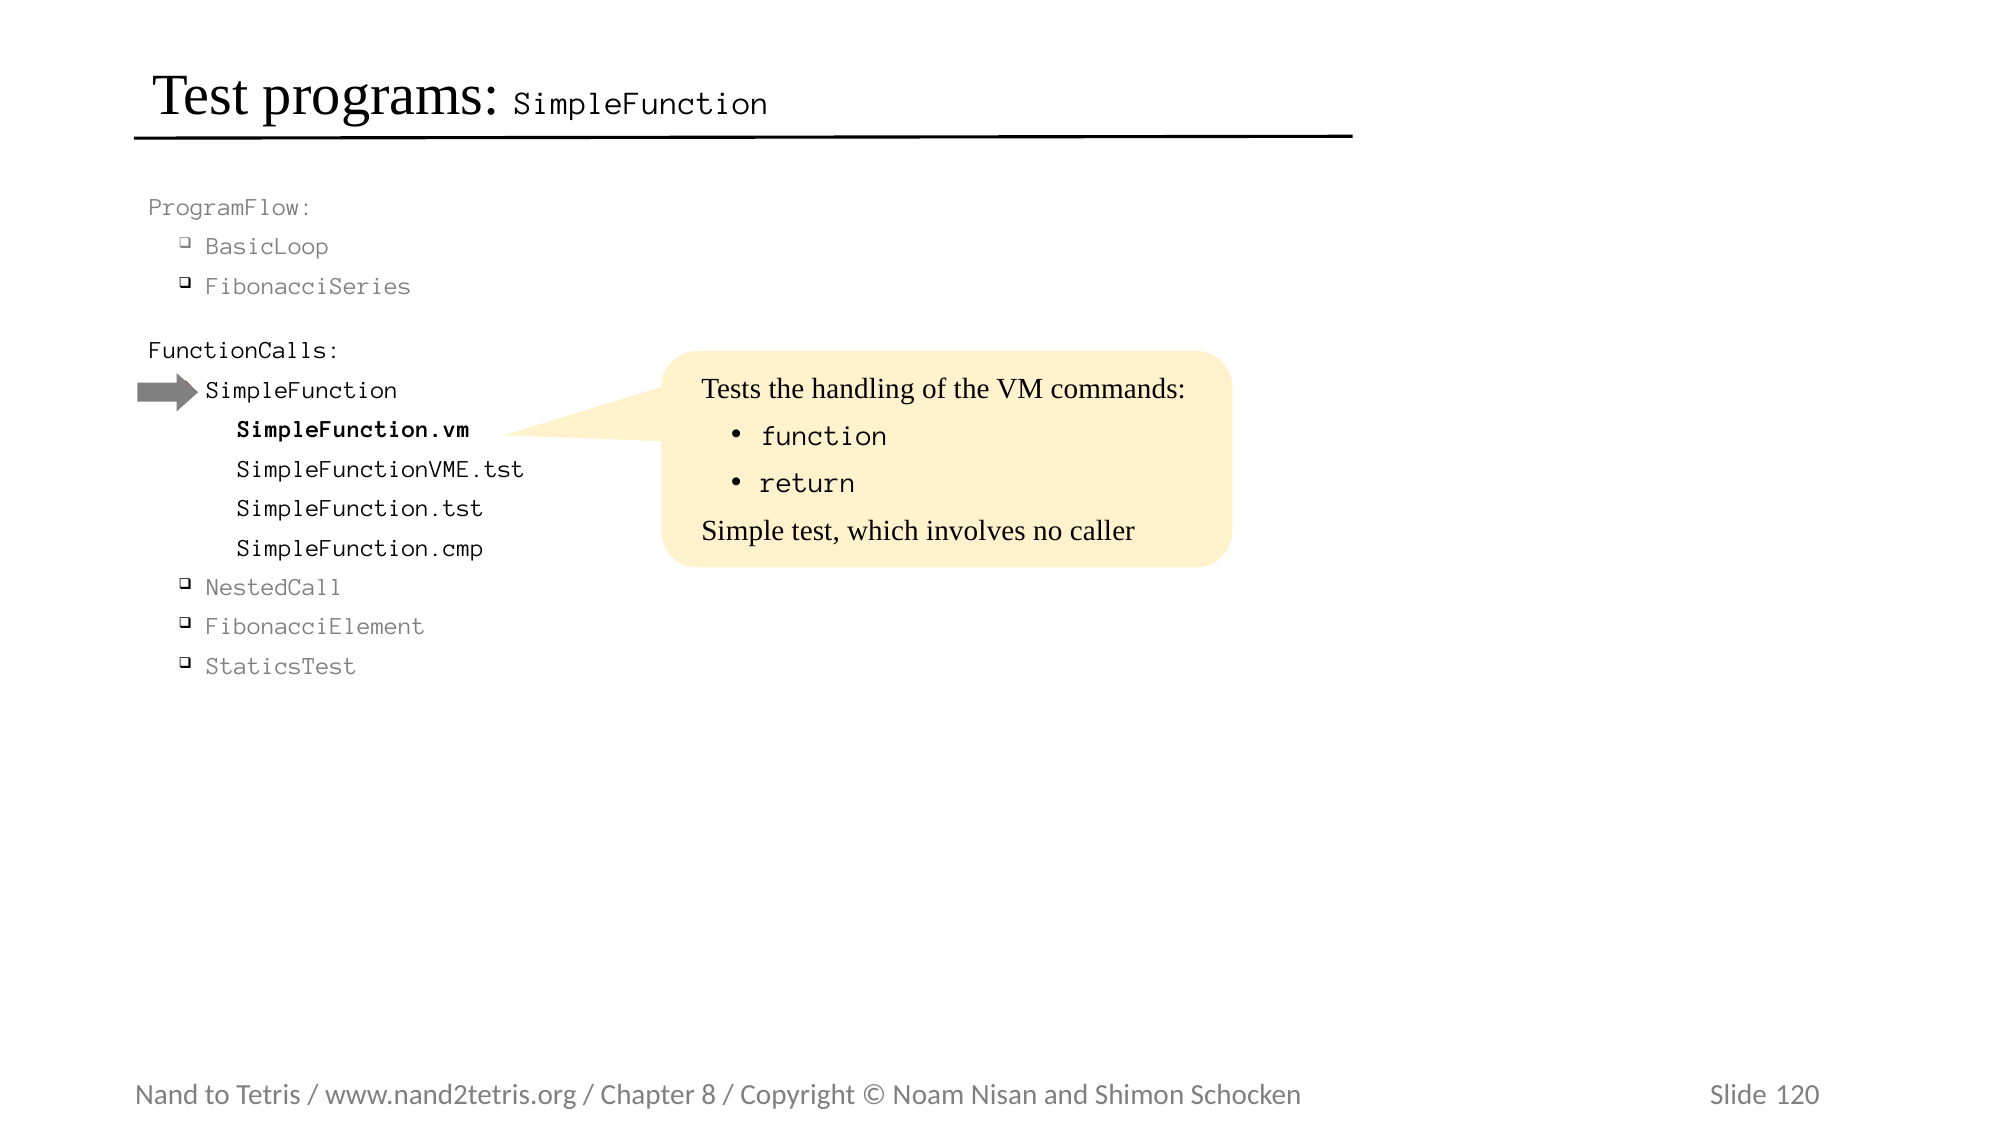

# Test programs: SimpleFunction

ProgramFlow:
BasicLoop
FibonacciSeries
FunctionCalls:
SimpleFunction
SimpleFunction.vm
SimpleFunctionVME.tst
SimpleFunction.tst
SimpleFunction.cmp
NestedCall
FibonacciElement
StaticsTest

Tests the handling of the VM commands:
function
return
Simple test, which involves no caller